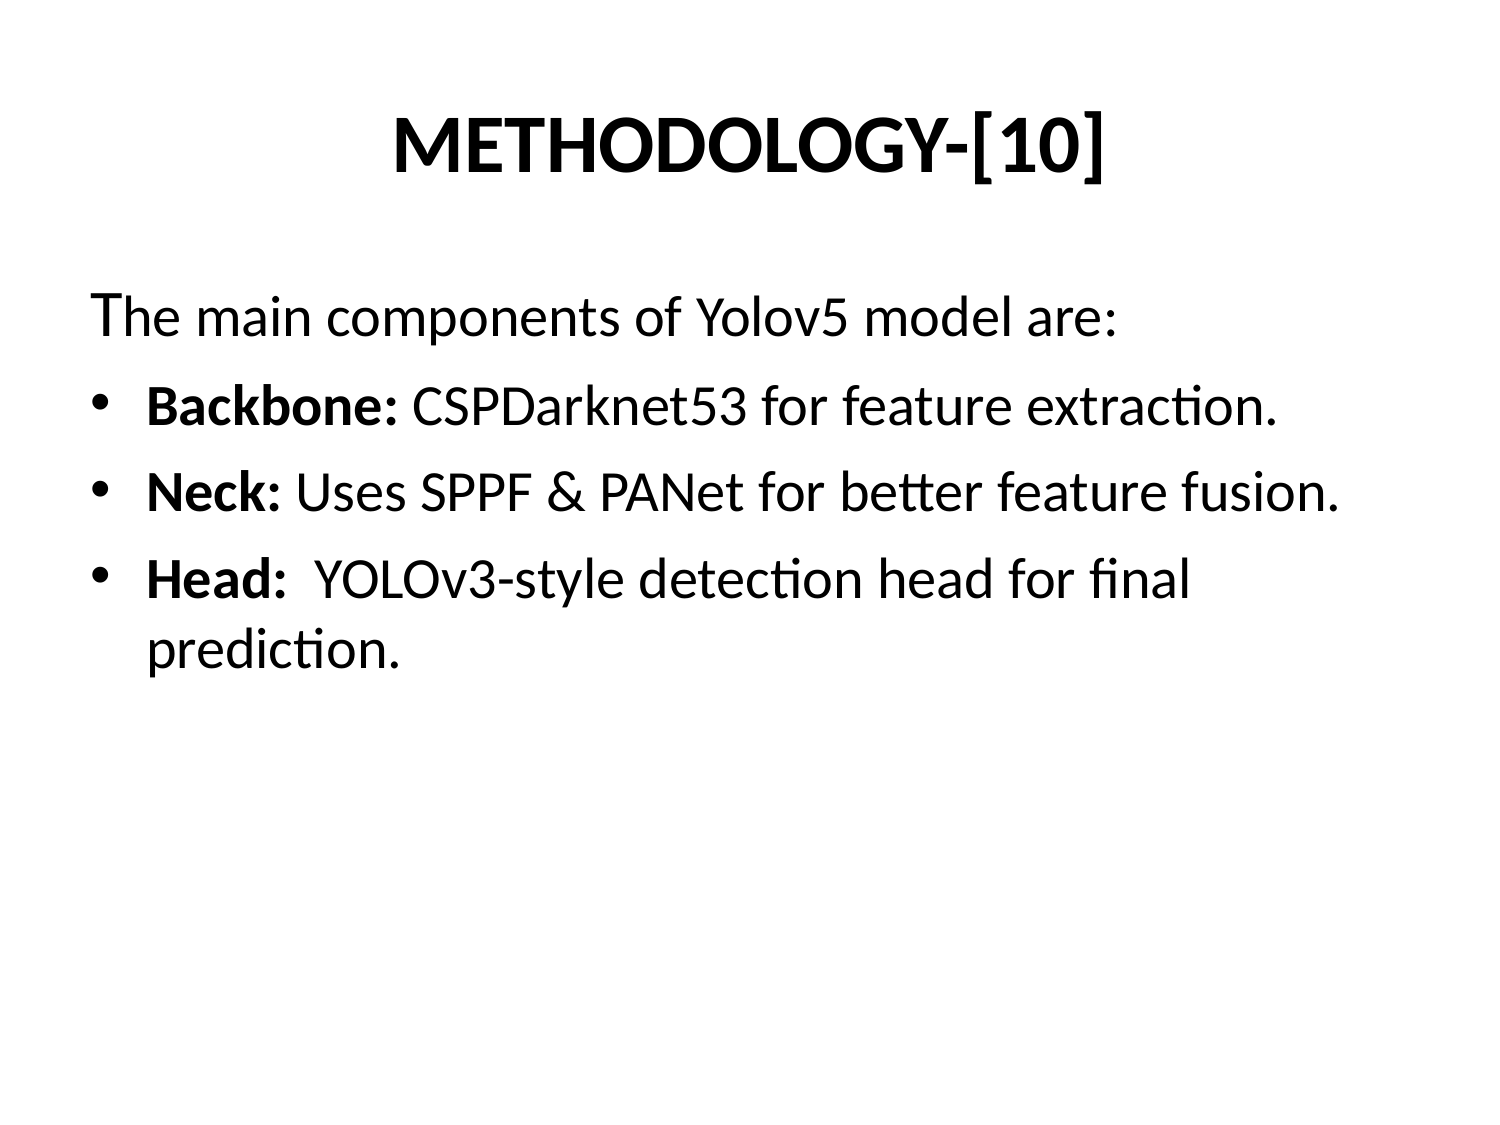

# METHODOLOGY-[10]
The main components of Yolov5 model are:
Backbone: CSPDarknet53 for feature extraction.
Neck: Uses SPPF & PANet for better feature fusion.
Head:  YOLOv3-style detection head for final prediction.